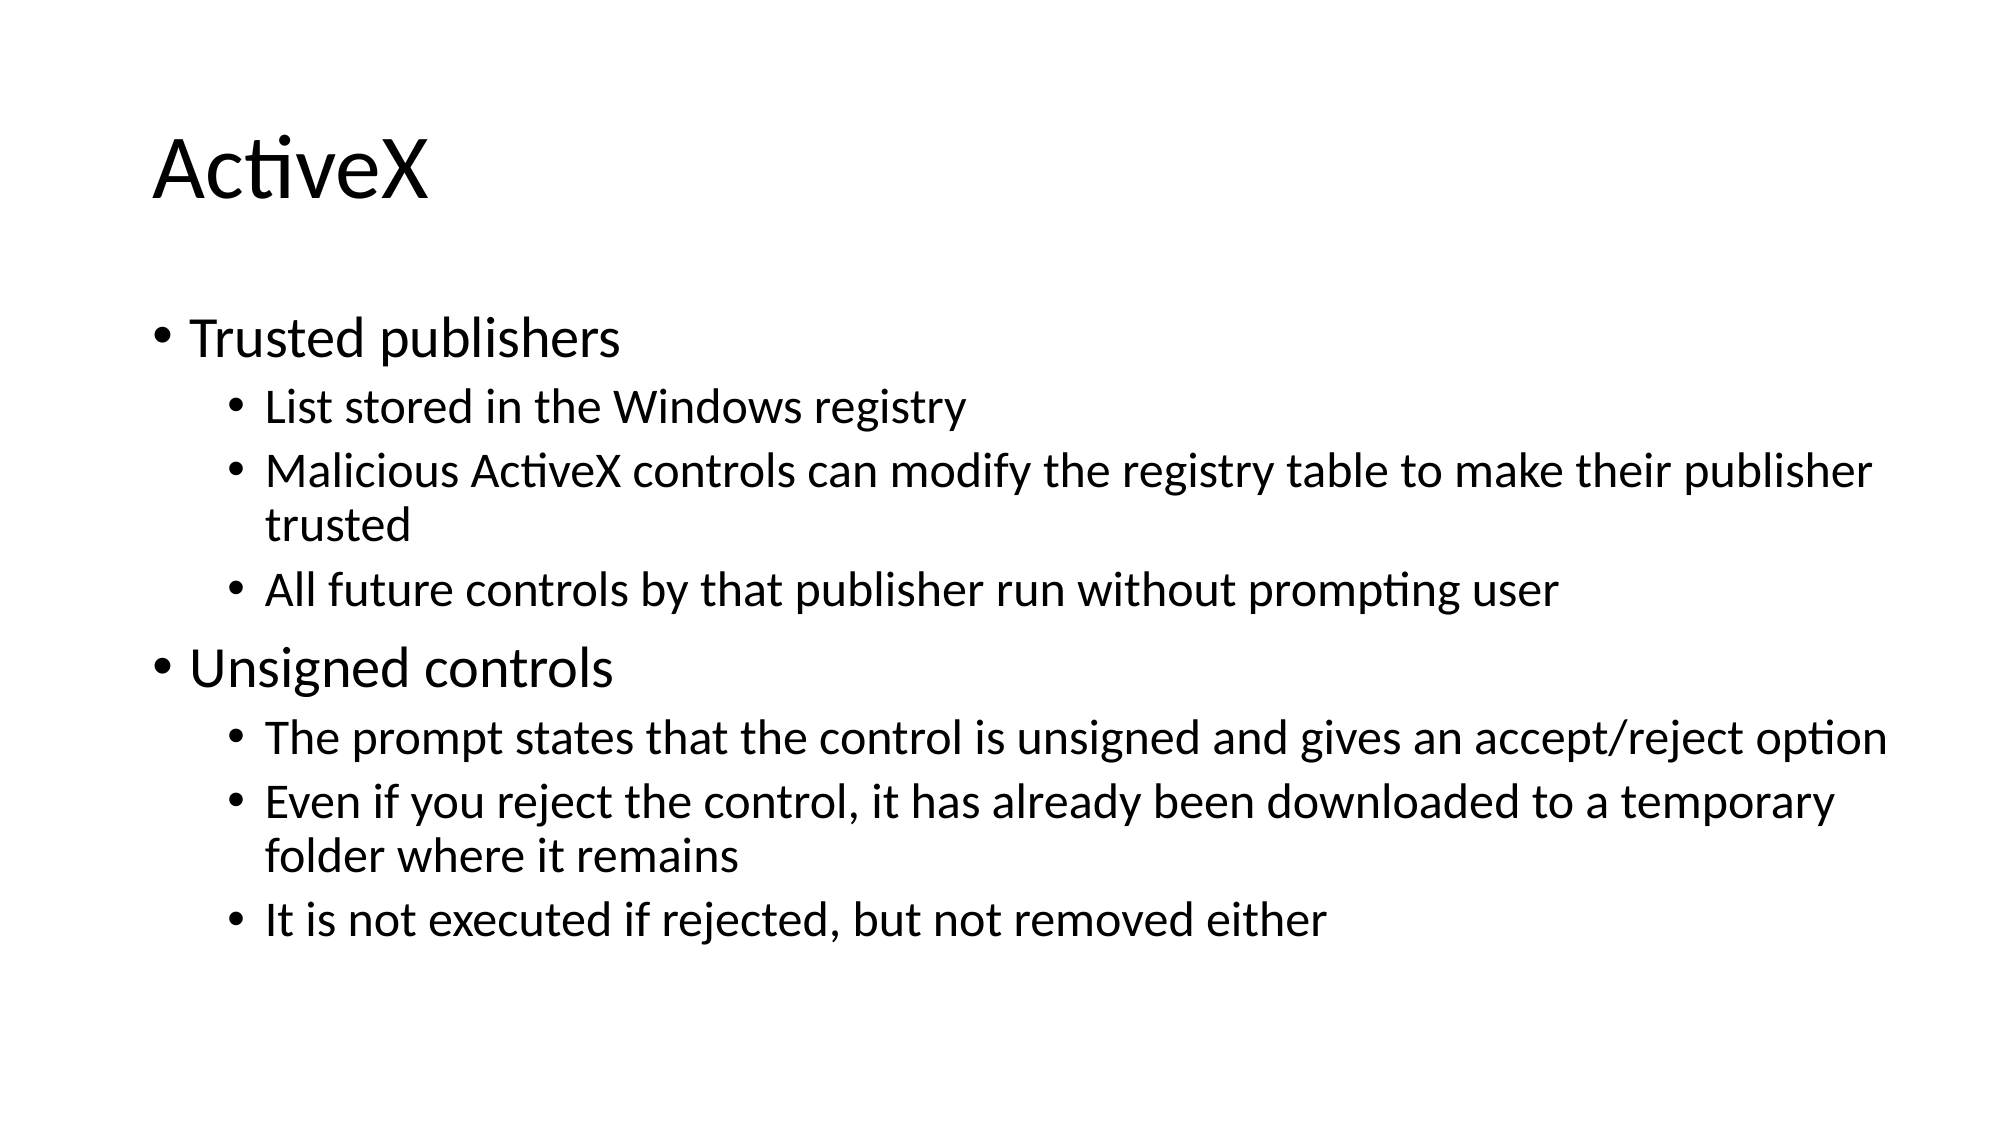

# ActiveX
Trusted publishers
List stored in the Windows registry
Malicious ActiveX controls can modify the registry table to make their publisher trusted
All future controls by that publisher run without prompting user
Unsigned controls
The prompt states that the control is unsigned and gives an accept/reject option
Even if you reject the control, it has already been downloaded to a temporary folder where it remains
It is not executed if rejected, but not removed either